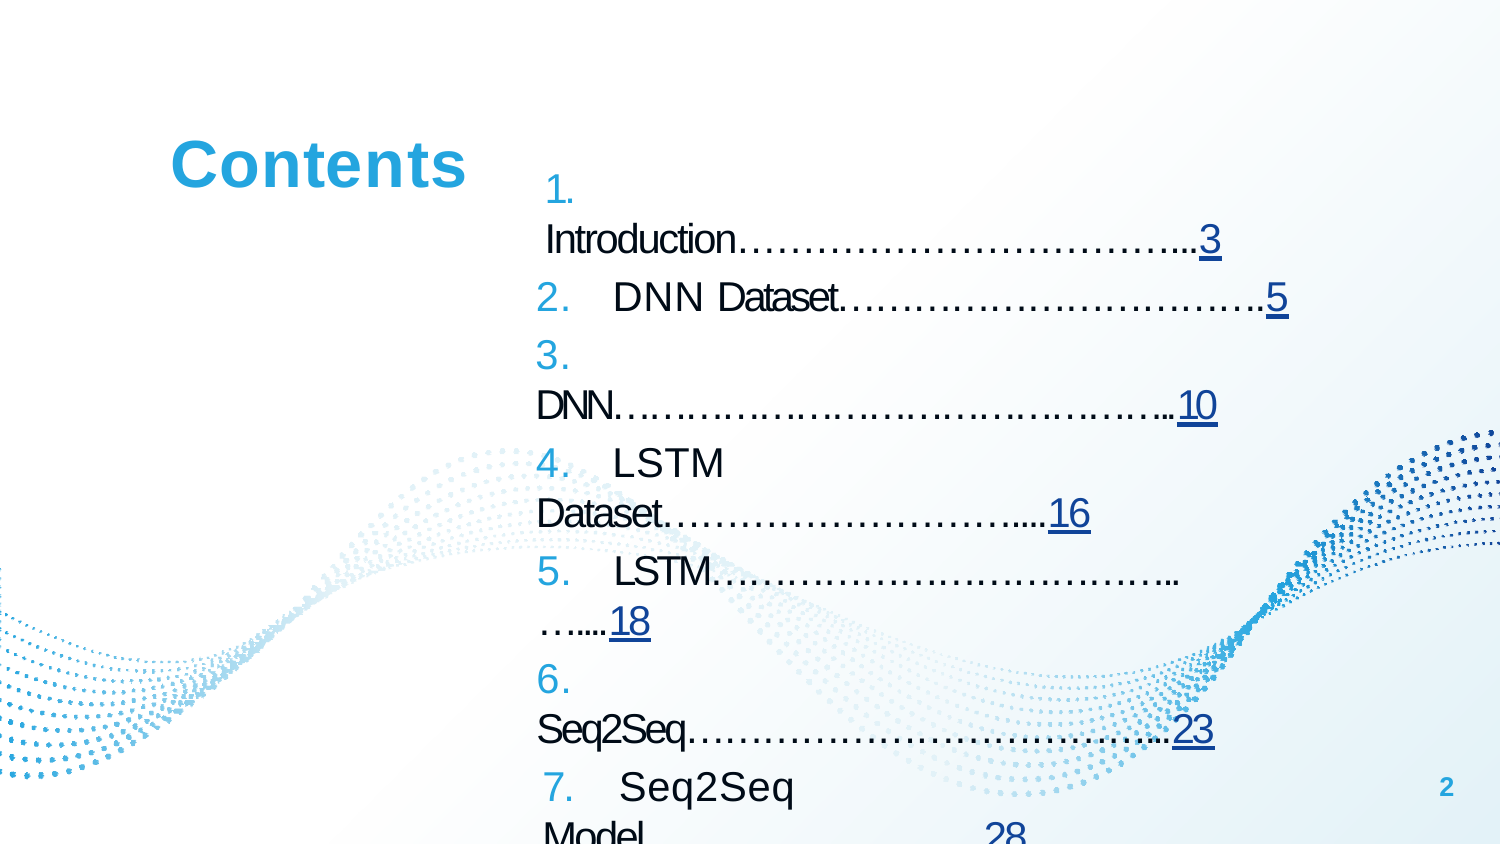

# Contents
1.	Introduction……………………………...3
2.	DNN Dataset…………………………….5
3.	DNN………………………………………..10
4.	LSTM Dataset………………………....16
5.	LSTM………………………………..…....18
6.	Seq2Seq………………………………...23
7.	Seq2Seq Model……………………...28
8.	Conclusion……………………………..36
2